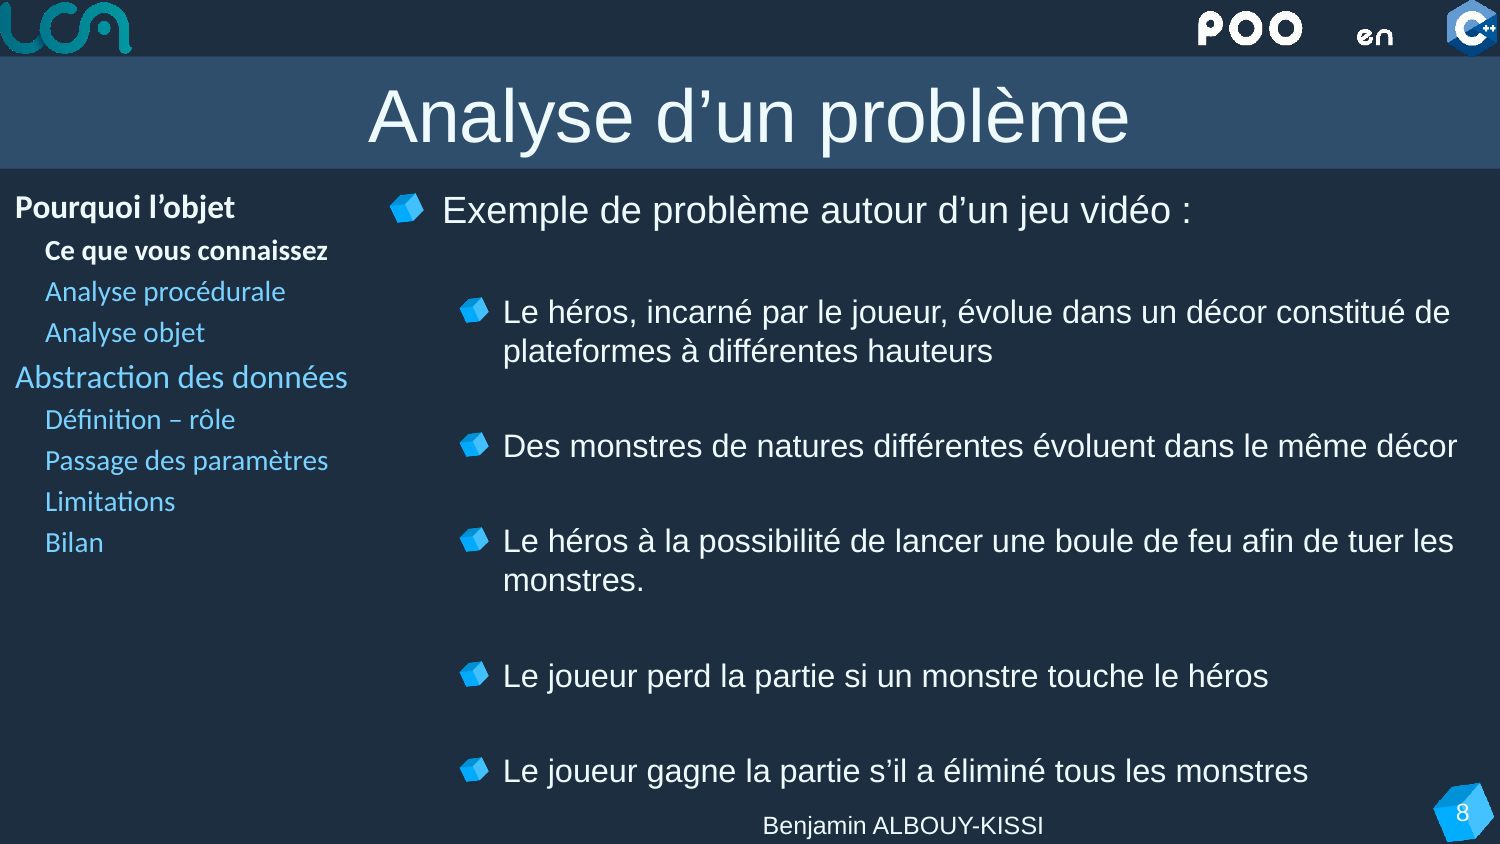

# Analyse d’un problème
Pourquoi l’objet
Ce que vous connaissez
Analyse procédurale
Analyse objet
Abstraction des données
Définition – rôle
Passage des paramètres
Limitations
Bilan
Exemple de problème autour d’un jeu vidéo :

Le héros, incarné par le joueur, évolue dans un décor constitué de plateformes à différentes hauteurs

Des monstres de natures différentes évoluent dans le même décor

Le héros à la possibilité de lancer une boule de feu afin de tuer les monstres.

Le joueur perd la partie si un monstre touche le héros

Le joueur gagne la partie s’il a éliminé tous les monstres
8
Benjamin ALBOUY-KISSI